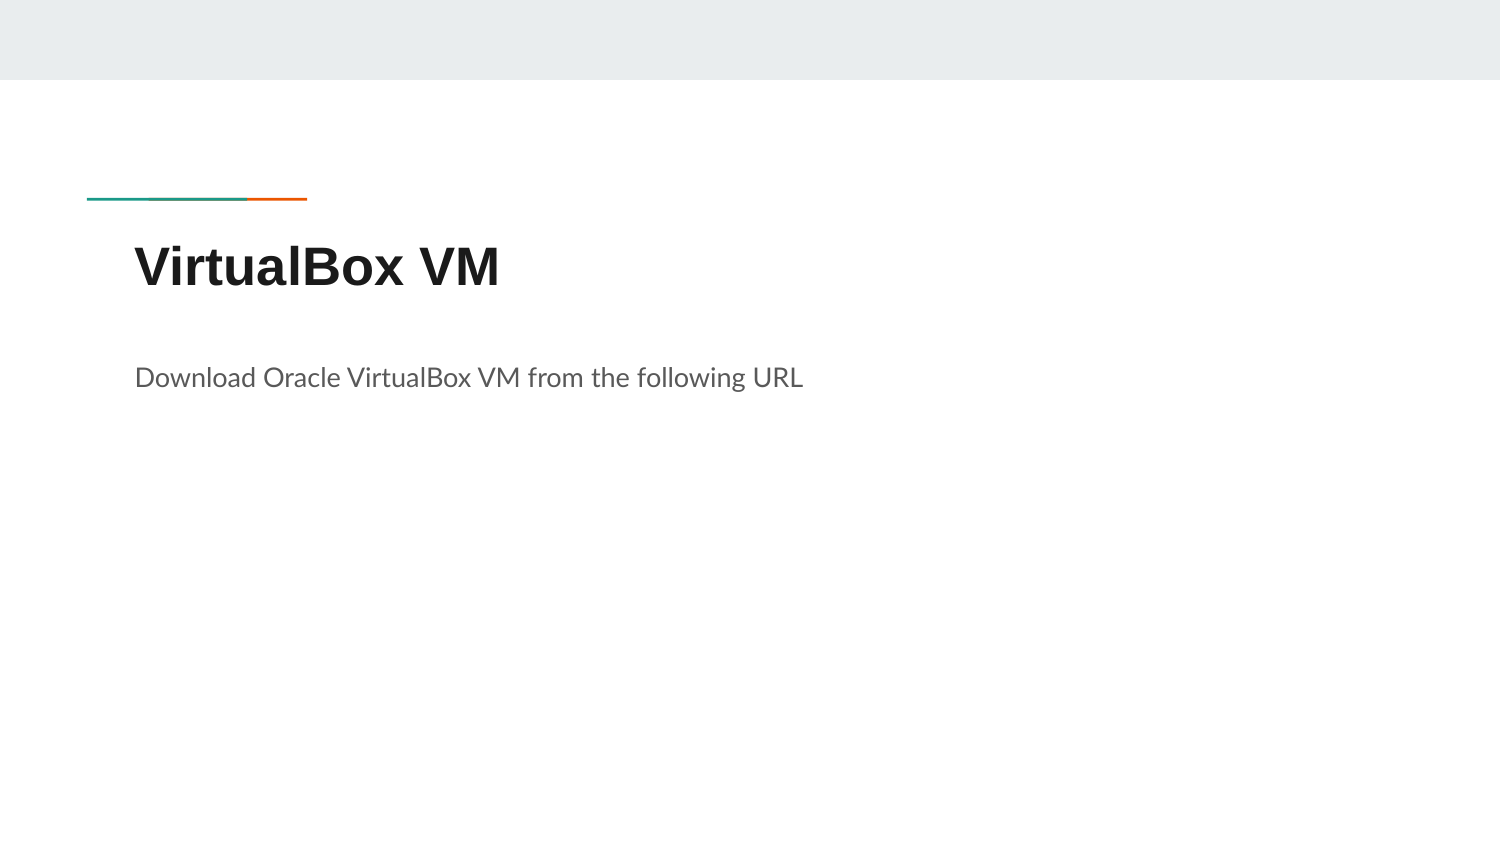

# VirtualBox VM
Download Oracle VirtualBox VM from the following URL